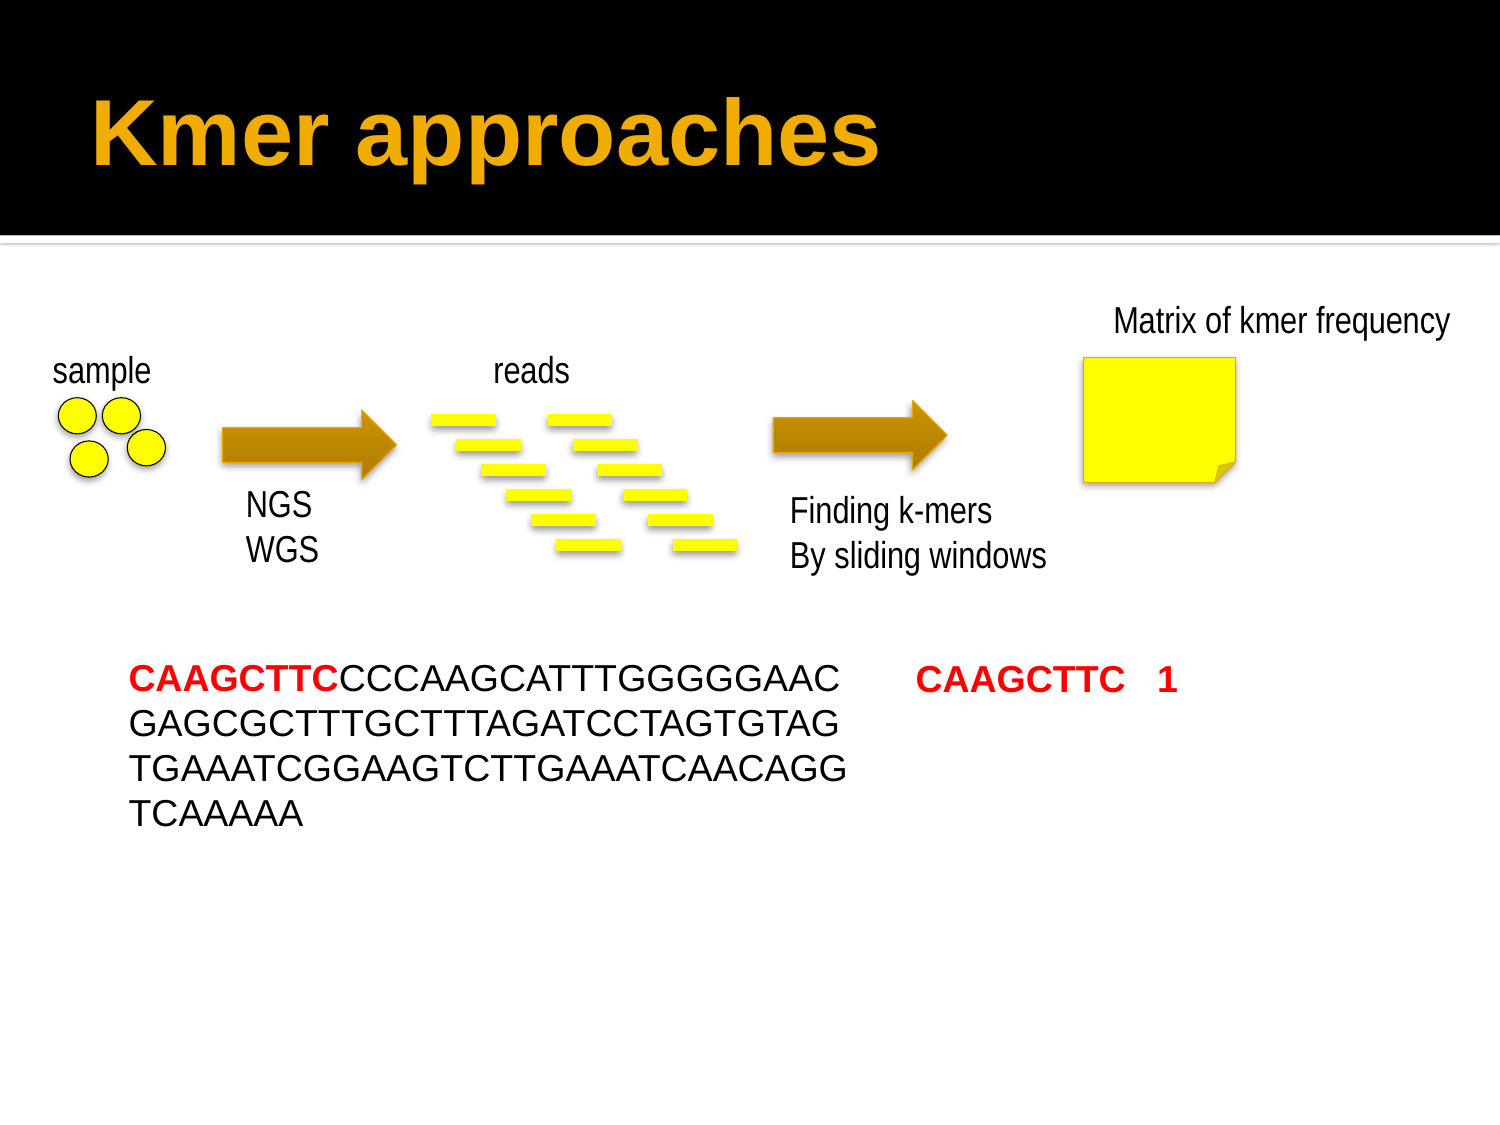

# Kmer approaches
Matrix of kmer frequency
sample
reads

NGS
WGS
Finding k-mers
By sliding windows
CAAGCTTCCCCAAGCATTTGGGGGAACGAGCGCTTTGCTTTAGATCCTAGTGTAGTGAAATCGGAAGTCTTGAAATCAACAGGTCAAAAA
CAAGCTTC   1